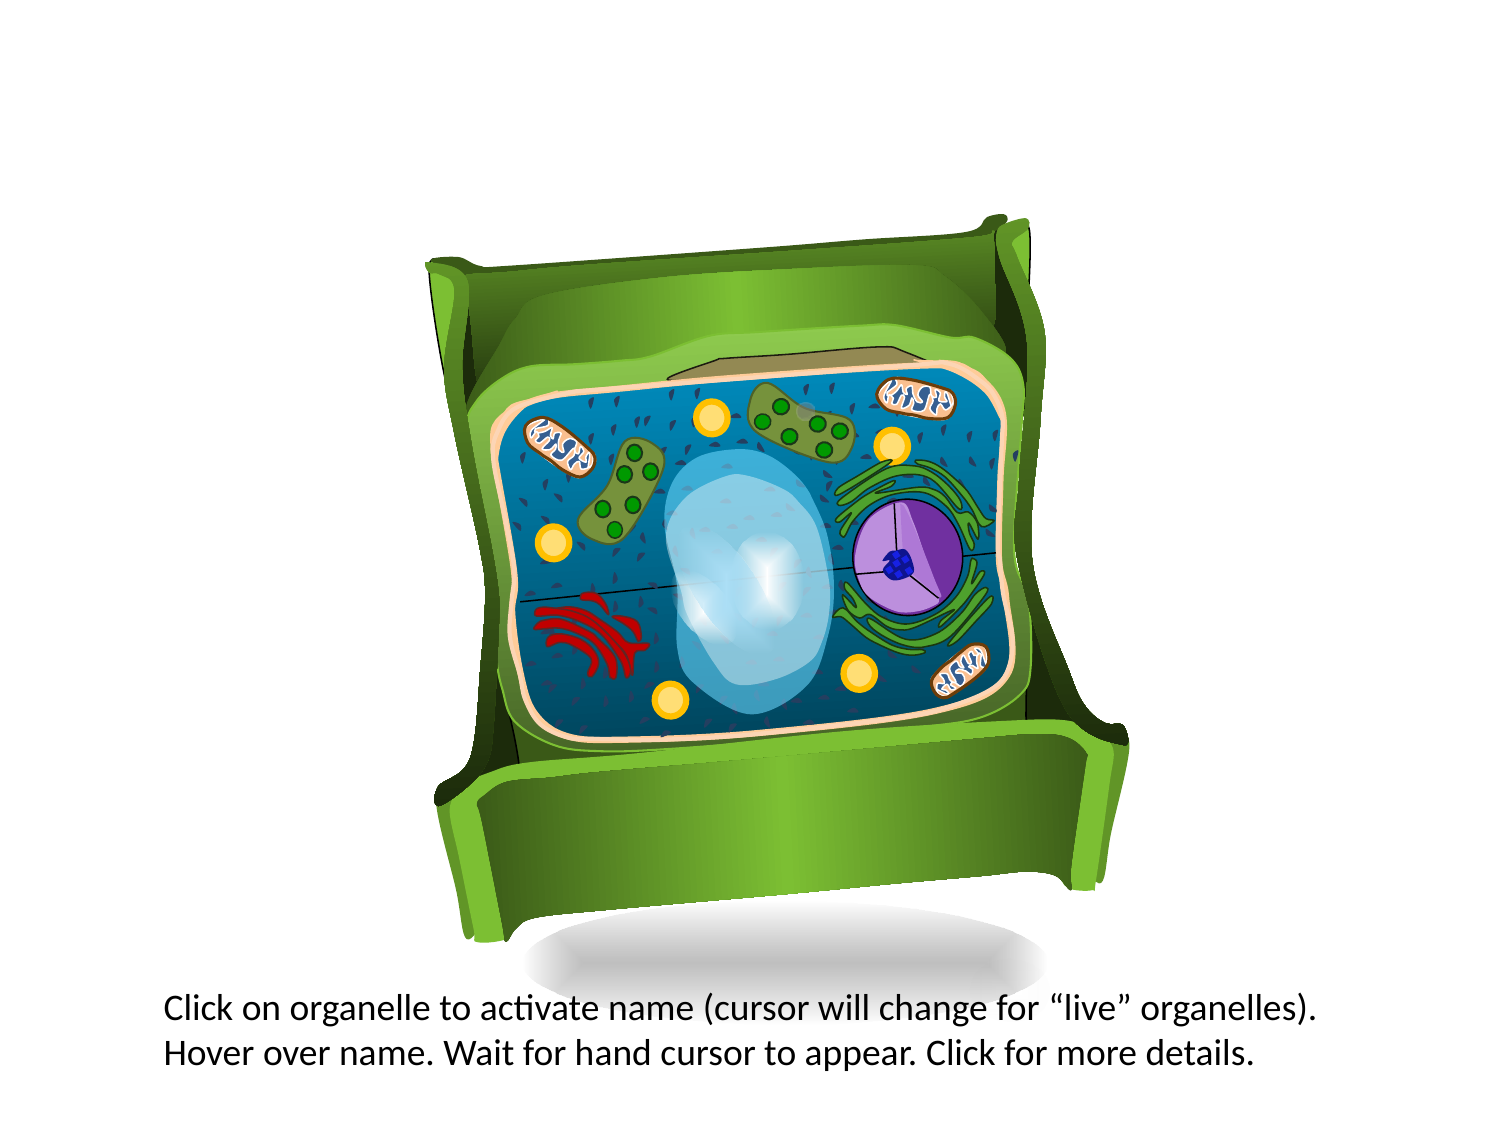

Chloroplast

Cytoplasm

Mitochondria
Nucleus

Cell Membrane

Lysosome

Golgi Apparatus

Endoplasmic Reticulum

Cell Wall

Vacuole

Ribosomes

Click on organelle to activate name (cursor will change for “live” organelles).
Hover over name. Wait for hand cursor to appear. Click for more details.